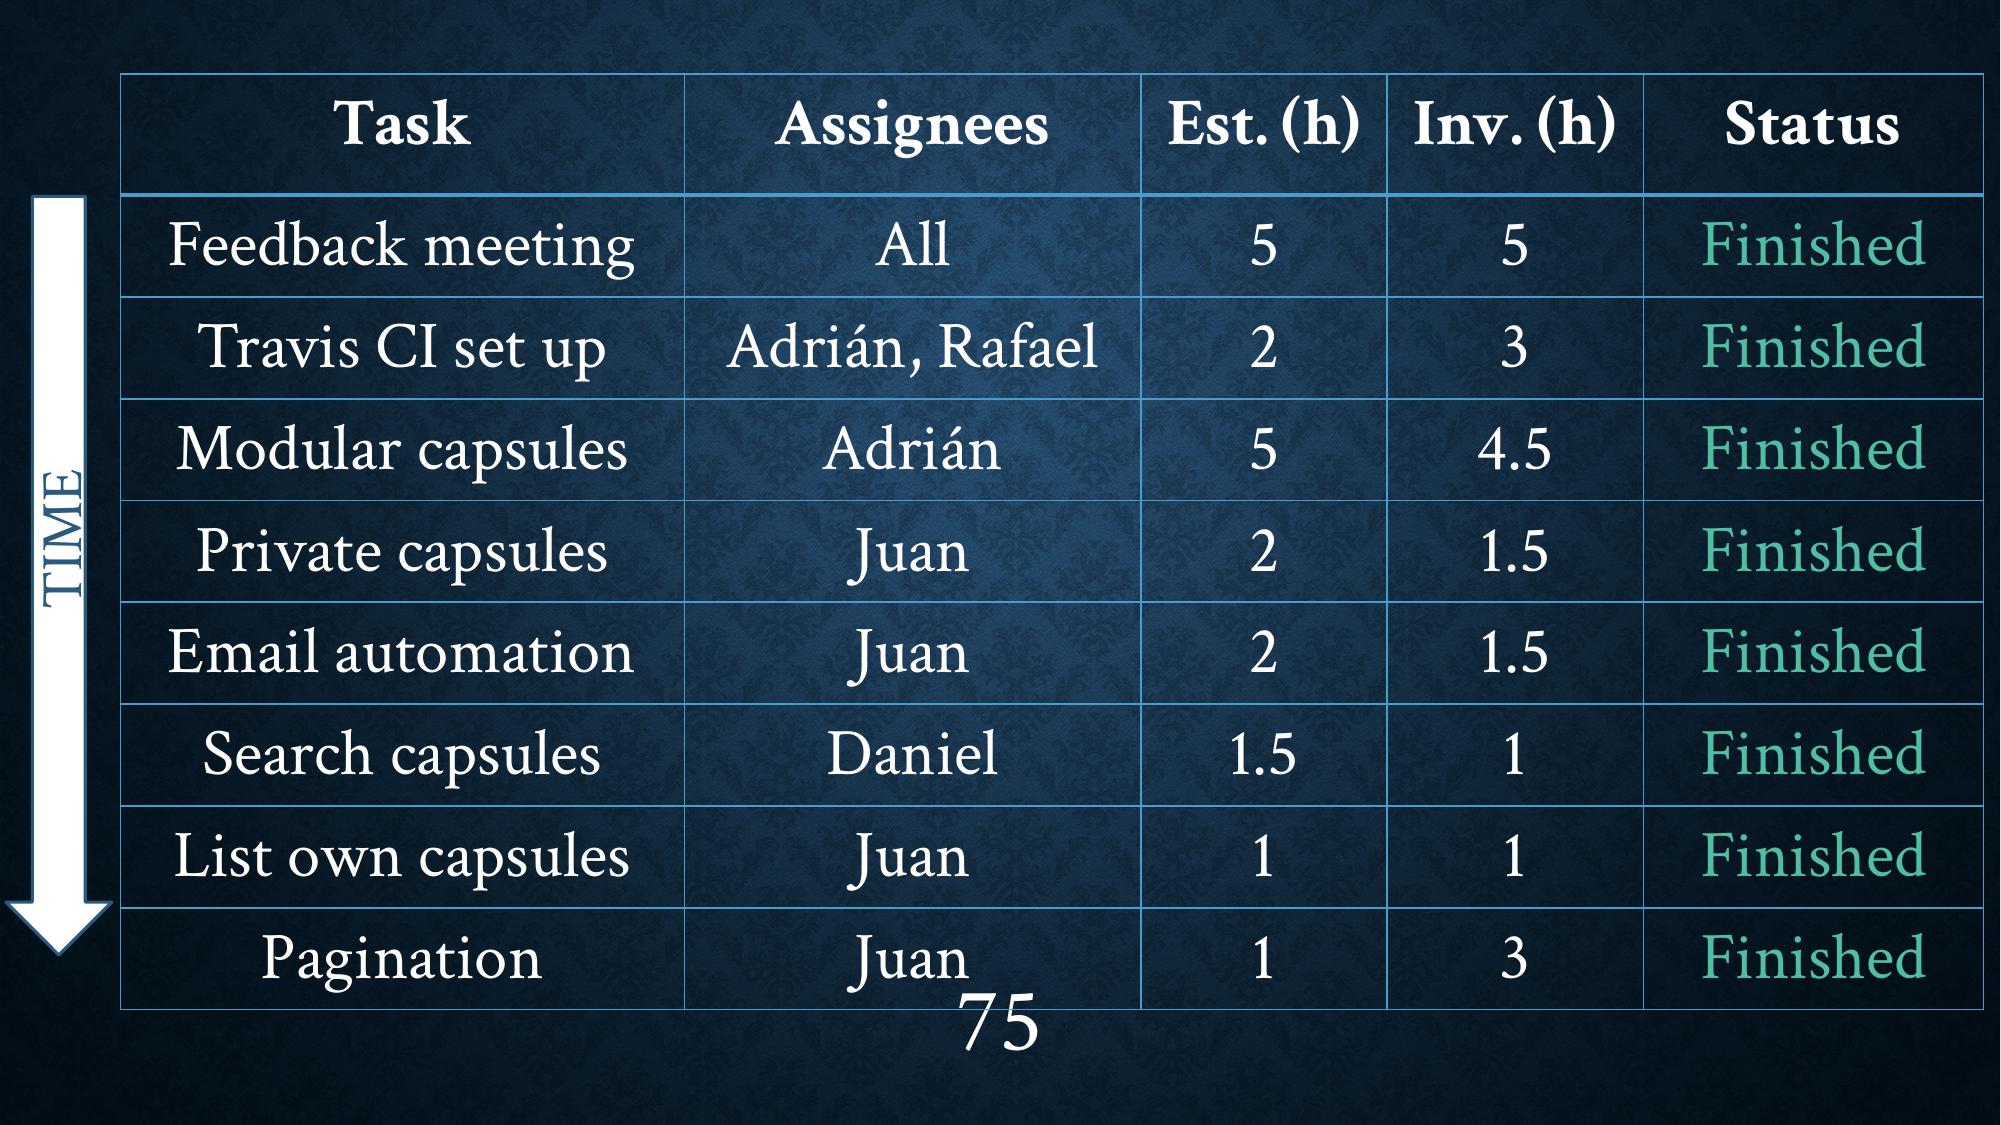

| Task | Assignees | Est. (h) | Inv. (h) | Status |
| --- | --- | --- | --- | --- |
| Feedback meeting | All | 5 | 5 | Finished |
| Travis CI set up | Adrián, Rafael | 2 | 3 | Finished |
| Modular capsules | Adrián | 5 | 4.5 | Finished |
| Private capsules | Juan | 2 | 1.5 | Finished |
| Email automation | Juan | 2 | 1.5 | Finished |
| Search capsules | Daniel | 1.5 | 1 | Finished |
| List own capsules | Juan | 1 | 1 | Finished |
| Pagination | Juan | 1 | 3 | Finished |

TIME
75